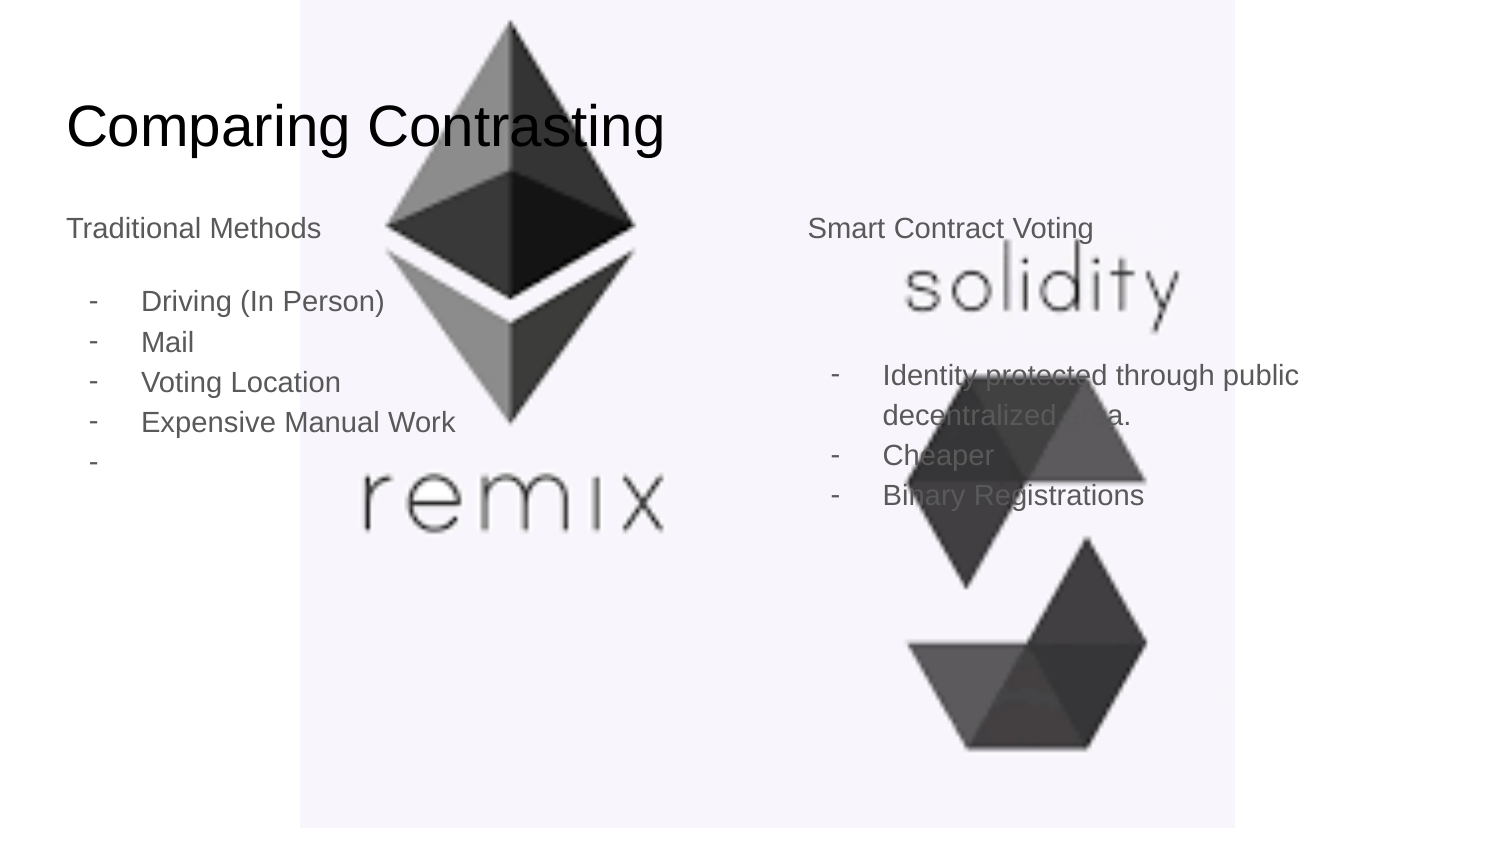

# Comparing Contrasting
Traditional Methods
Driving (In Person)
Mail
Voting Location
Expensive Manual Work

Smart Contract Voting

Identity protected through public decentralized area.
Cheaper
Binary Registrations